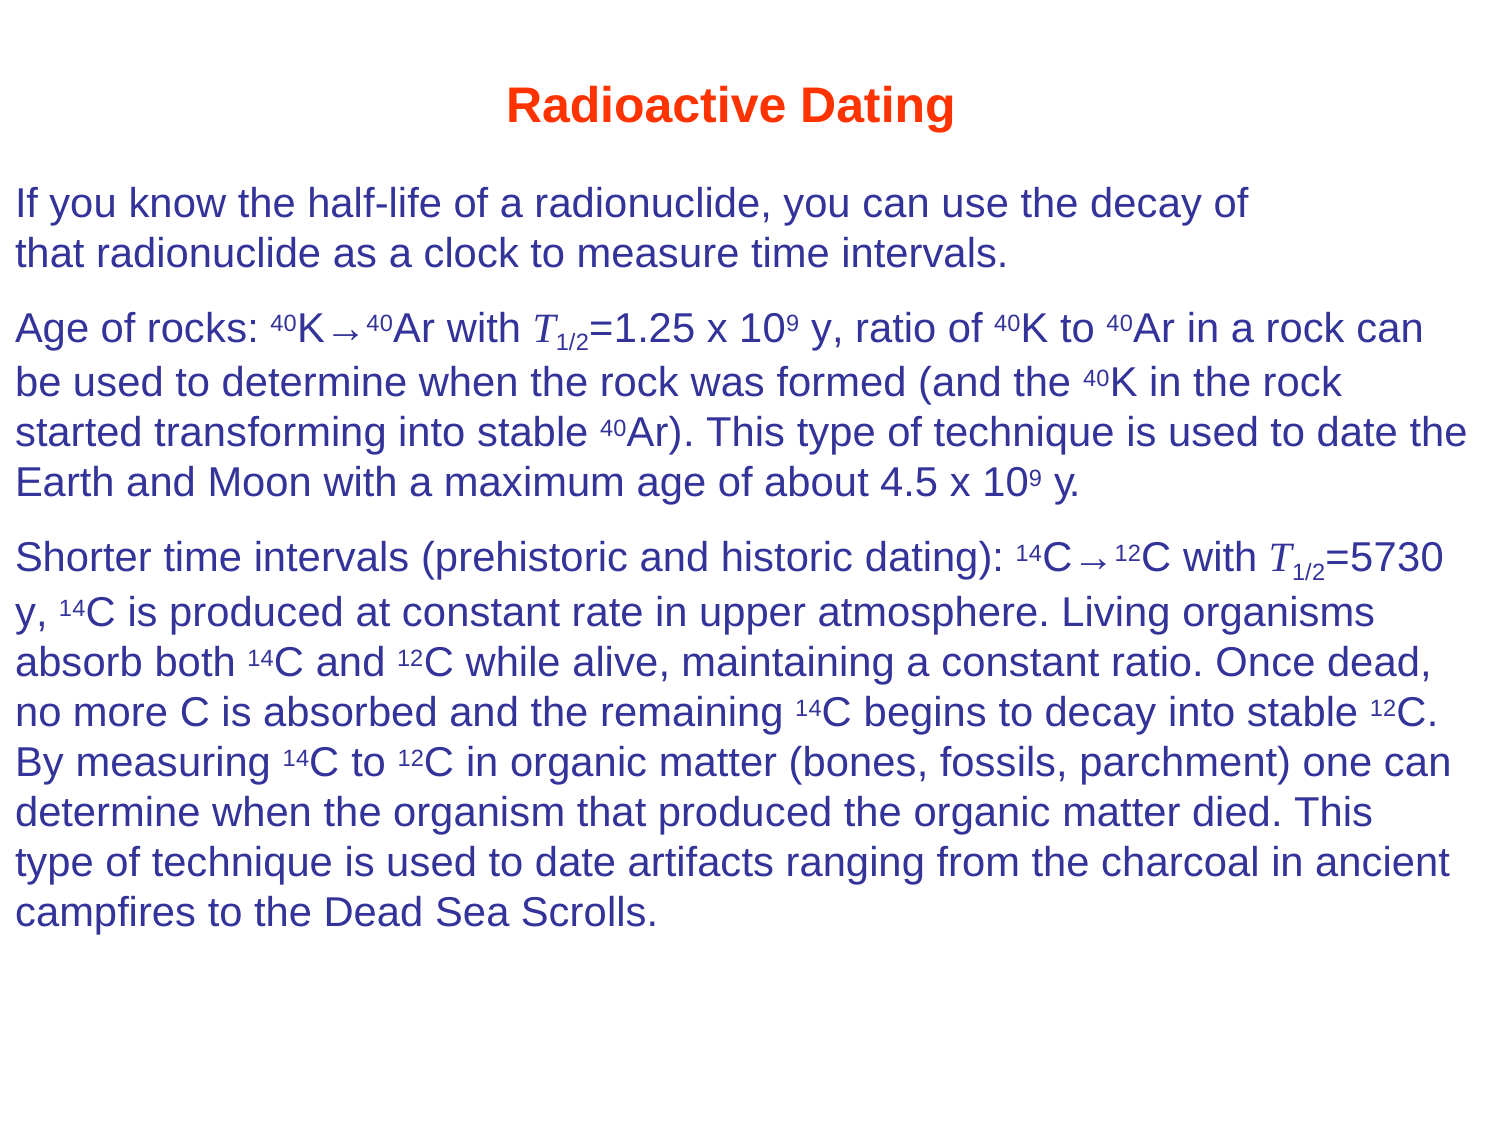

# Radioactive Dating
If you know the half-life of a radionuclide, you can use the decay of that radionuclide as a clock to measure time intervals.

Age of rocks: 40K→40Ar with T1/2=1.25 x 109 y, ratio of 40K to 40Ar in a rock can be used to determine when the rock was formed (and the 40K in the rock started transforming into stable 40Ar). This type of technique is used to date the Earth and Moon with a maximum age of about 4.5 x 109 y.

Shorter time intervals (prehistoric and historic dating): 14C→12C with T1/2=5730 y, 14C is produced at constant rate in upper atmosphere. Living organisms absorb both 14C and 12C while alive, maintaining a constant ratio. Once dead, no more C is absorbed and the remaining 14C begins to decay into stable 12C. By measuring 14C to 12C in organic matter (bones, fossils, parchment) one can determine when the organism that produced the organic matter died. This type of technique is used to date artifacts ranging from the charcoal in ancient campfires to the Dead Sea Scrolls.